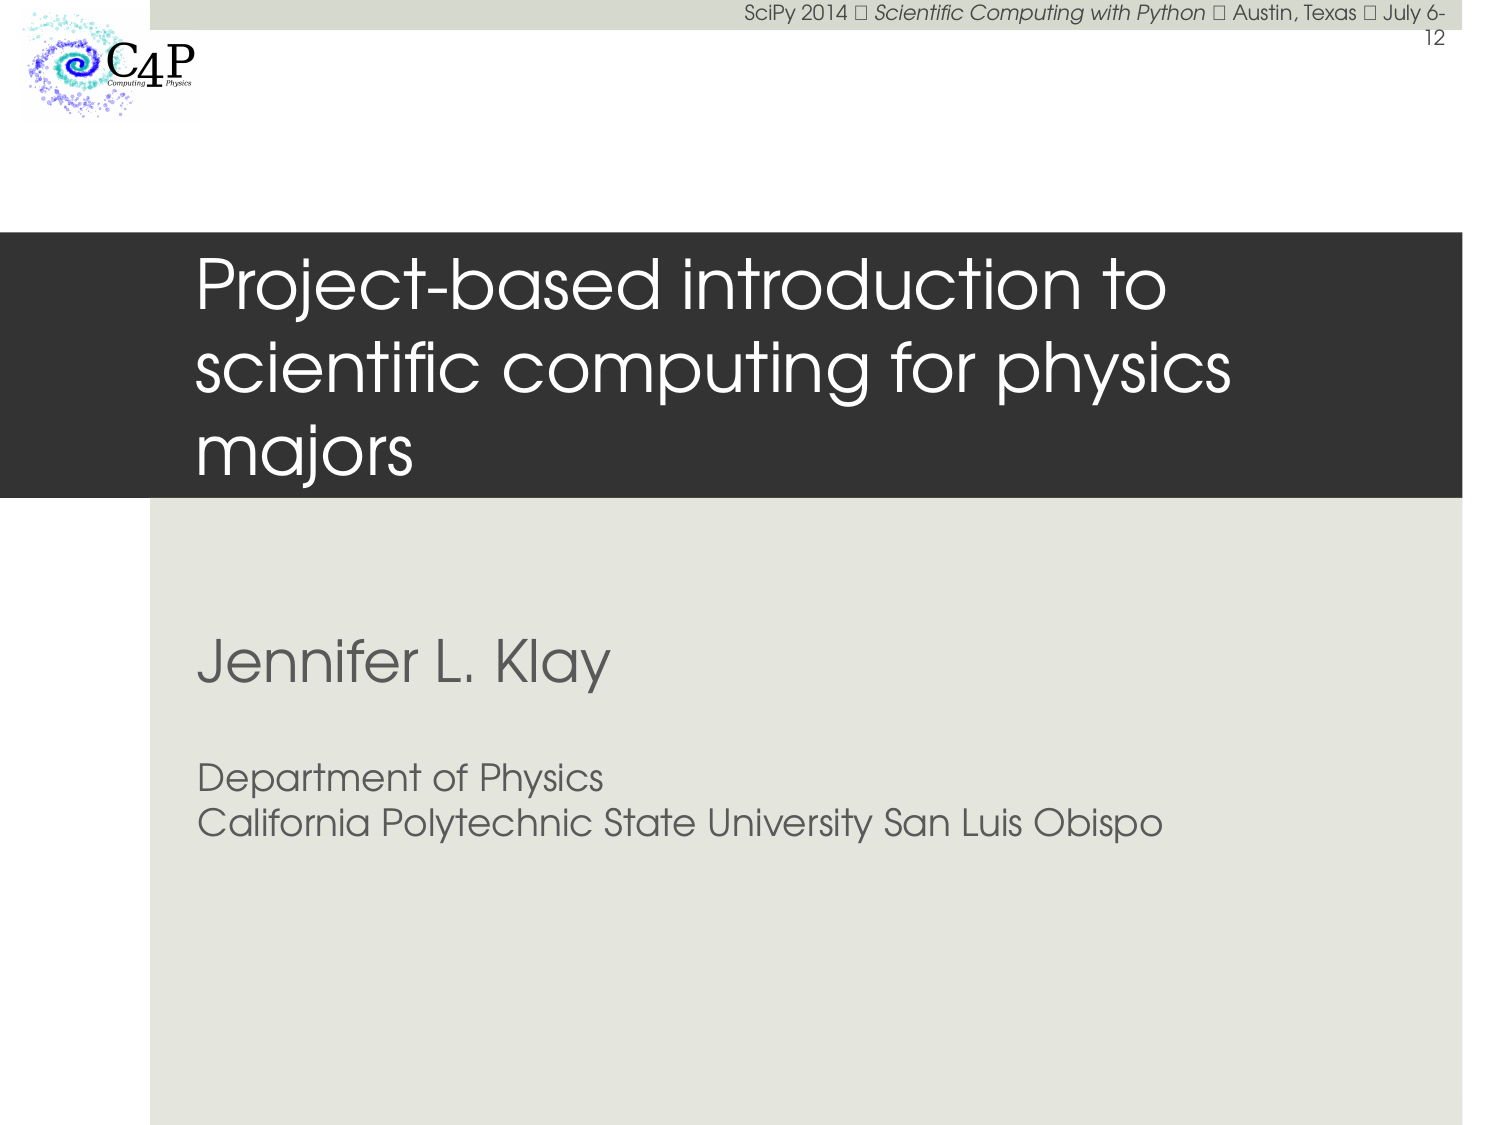

# Project-based introduction to scientific computing for physics majors

Jennifer L. Klay
Department of Physics
California Polytechnic State University San Luis Obispo